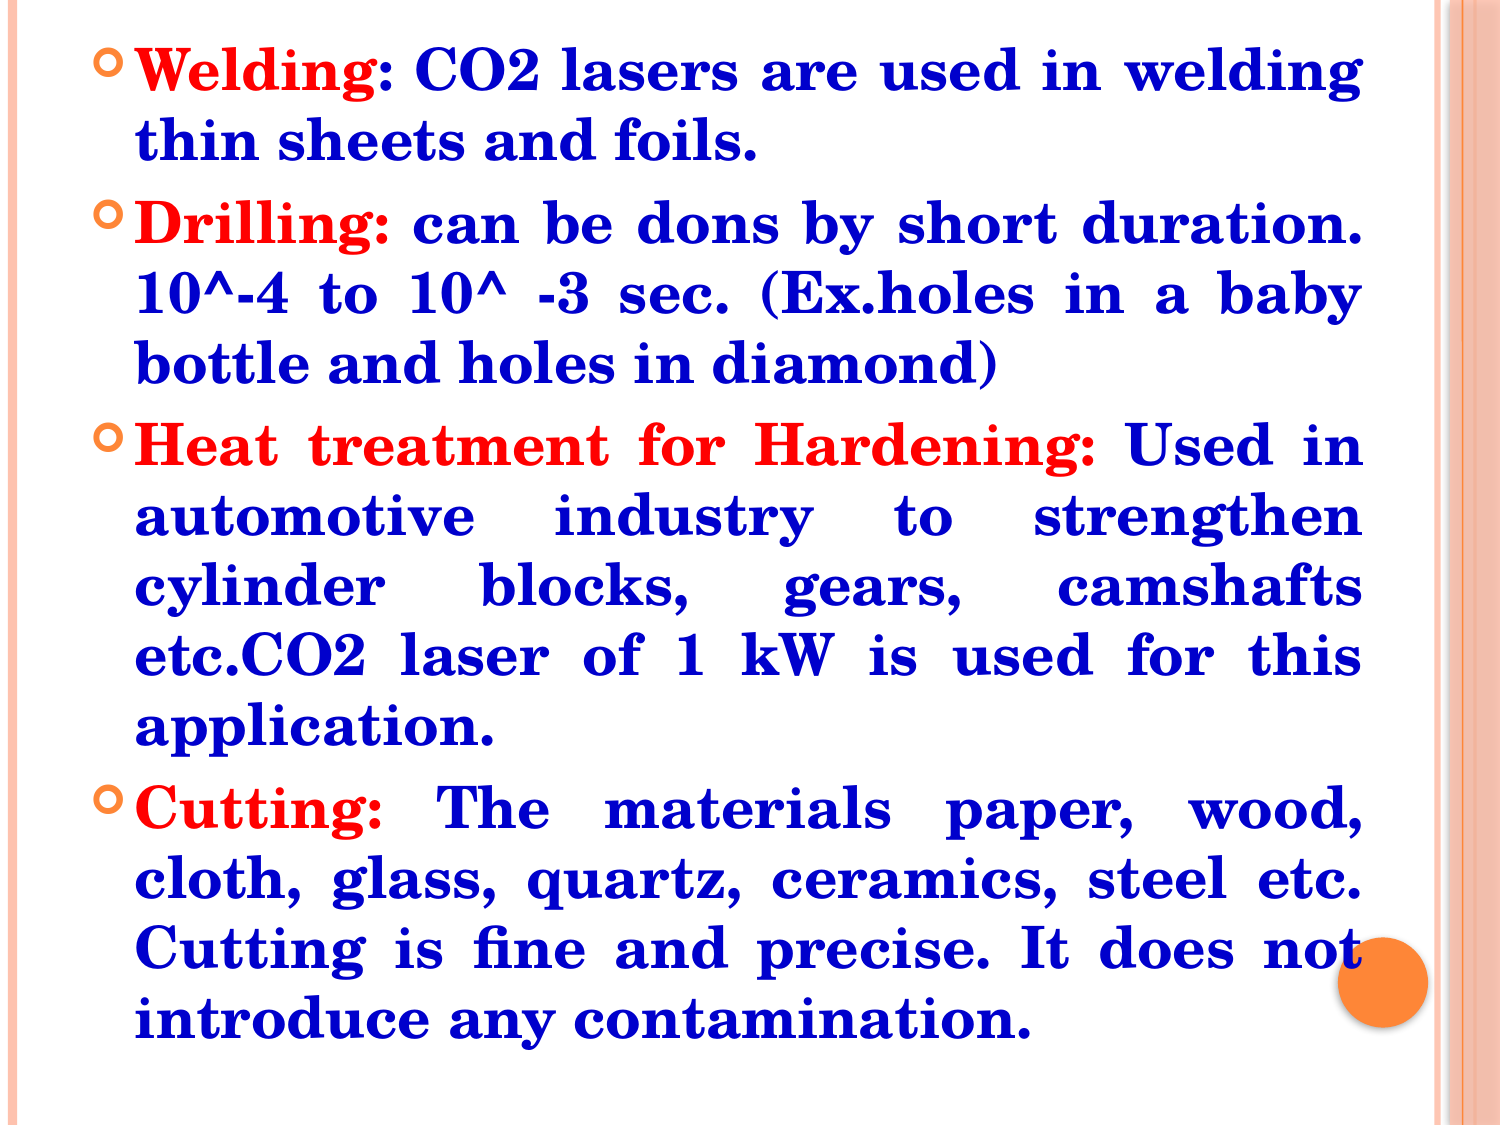

Welding: CO2 lasers are used in welding thin sheets and foils.
Drilling: can be dons by short duration. 10^-4 to 10^ -3 sec. (Ex.holes in a baby bottle and holes in diamond)
Heat treatment for Hardening: Used in automotive industry to strengthen cylinder blocks, gears, camshafts etc.CO2 laser of 1 kW is used for this application.
Cutting: The materials paper, wood, cloth, glass, quartz, ceramics, steel etc. Cutting is fine and precise. It does not introduce any contamination.